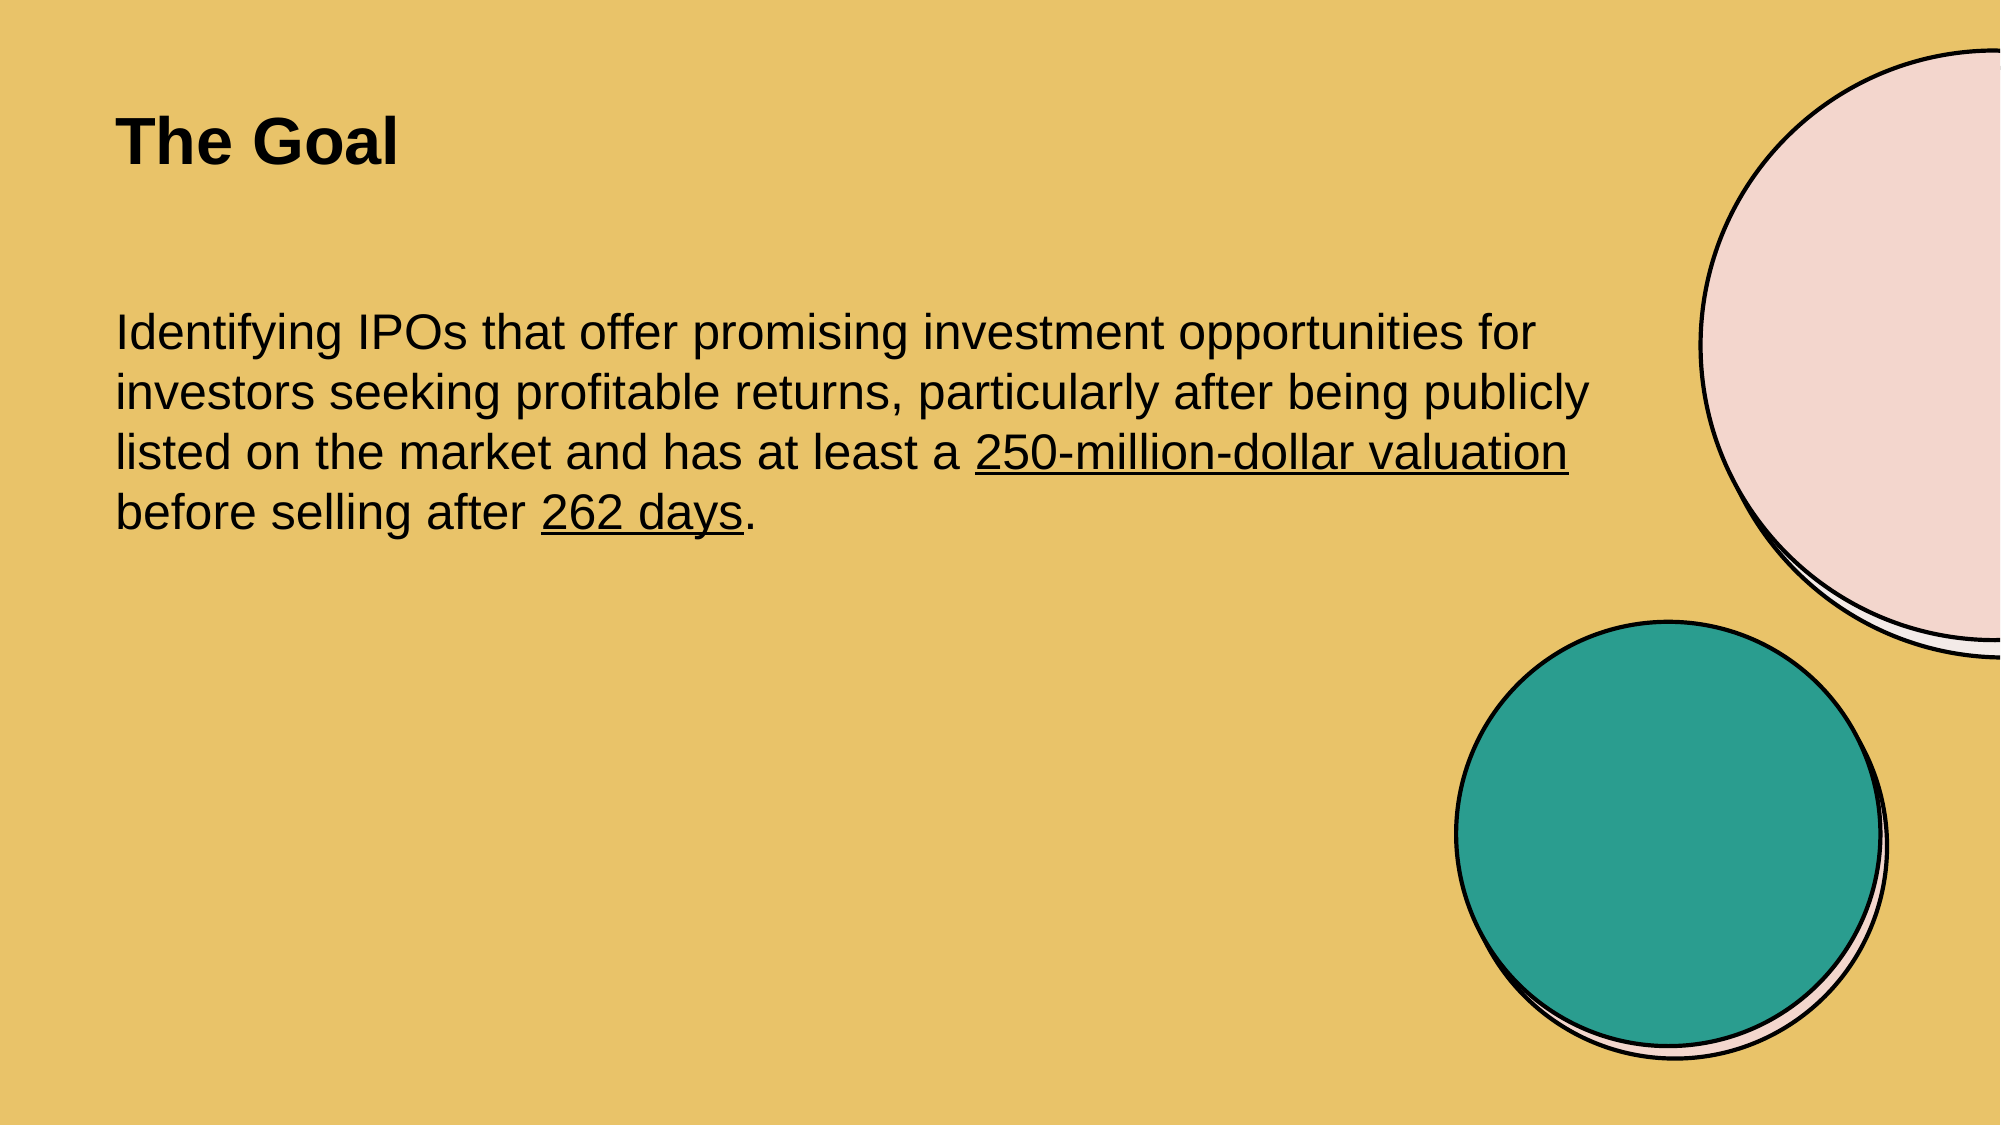

The Goal

Identifying IPOs that offer promising investment opportunities for investors seeking profitable returns, particularly after being publicly listed on the market and has at least a 250-million-dollar valuation before selling after 262 days.